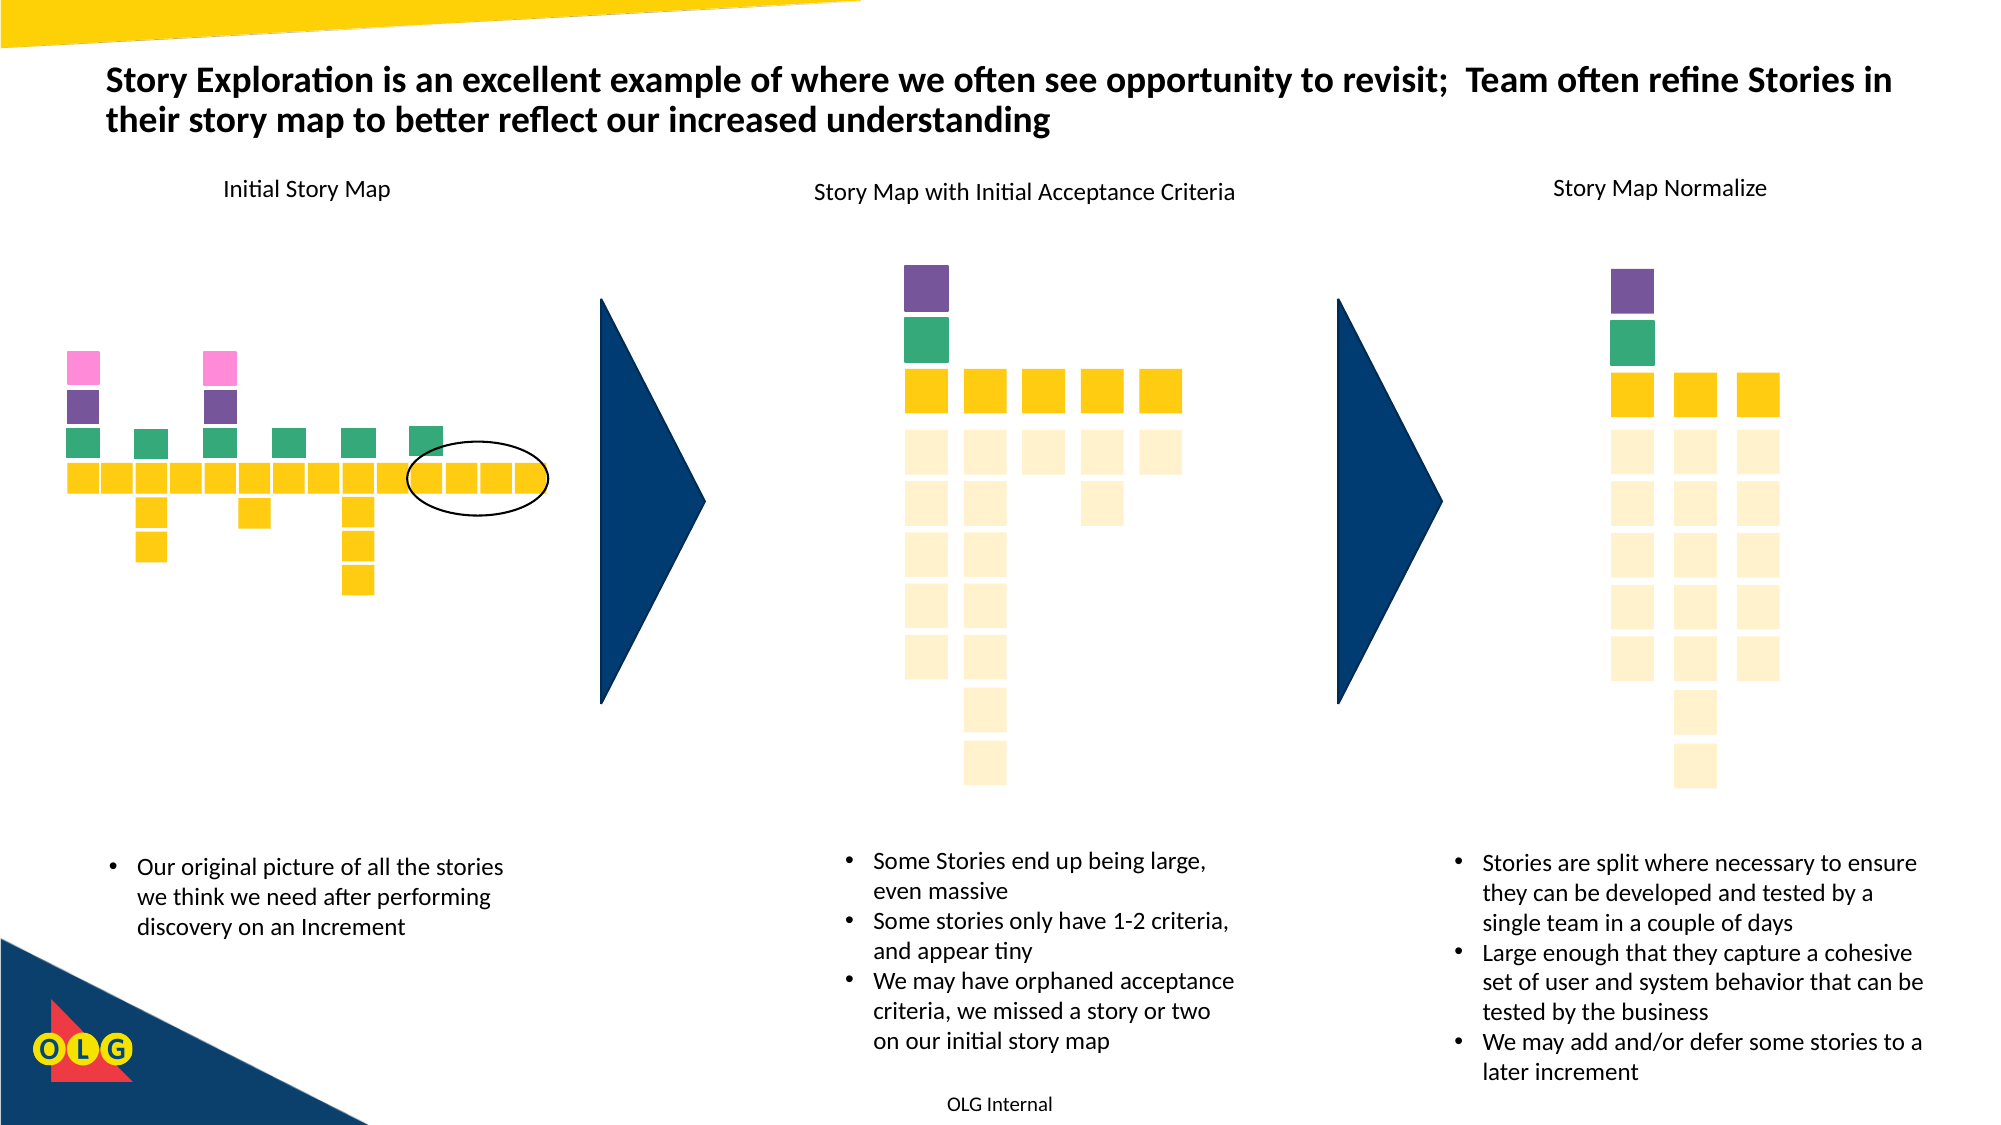

# Story Exploration is an excellent example of where we often see opportunity to revisit;  Team often refine Stories in their story map to better reflect our increased understanding
Story Map Normalize
Initial Story Map
Story Map with Initial Acceptance Criteria

Some Stories end up being large, even massive
Some stories only have 1-2 criteria, and appear tiny
We may have orphaned acceptance criteria, we missed a story or two on our initial story map
Stories are split where necessary to ensure they can be developed and tested by a single team in a couple of days
Large enough that they capture a cohesive set of user and system behavior that can be tested by the business
We may add and/or defer some stories to a later increment
Our original picture of all the stories we think we need after performing discovery on an Increment